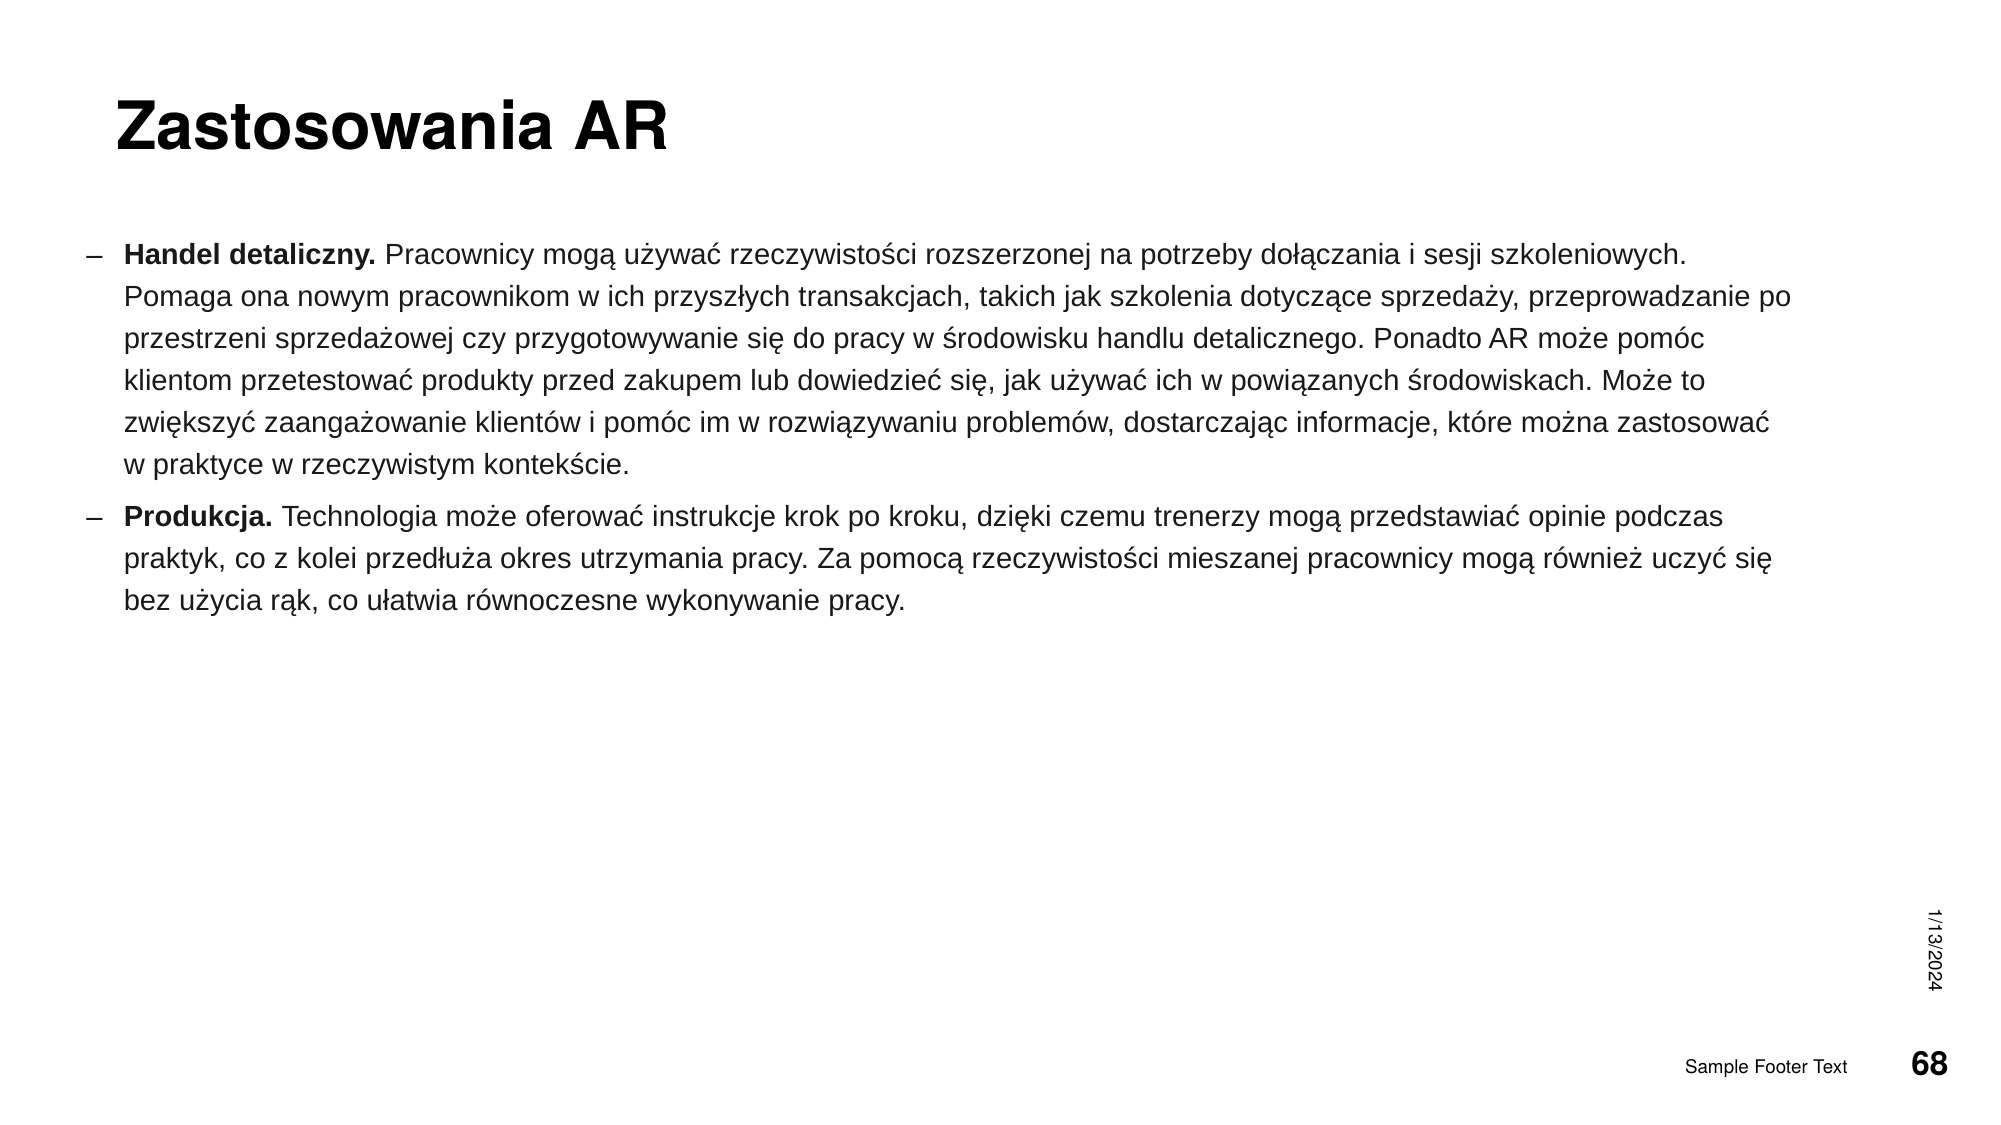

# Zastosowania AR

Handel detaliczny. Pracownicy mogą używać rzeczywistości rozszerzonej na potrzeby dołączania i sesji szkoleniowych. Pomaga ona nowym pracownikom w ich przyszłych transakcjach, takich jak szkolenia dotyczące sprzedaży, przeprowadzanie po przestrzeni sprzedażowej czy przygotowywanie się do pracy w środowisku handlu detalicznego. Ponadto AR może pomóc klientom przetestować produkty przed zakupem lub dowiedzieć się, jak używać ich w powiązanych środowiskach. Może to zwiększyć zaangażowanie klientów i pomóc im w rozwiązywaniu problemów, dostarczając informacje, które można zastosować w praktyce w rzeczywistym kontekście.
Produkcja. Technologia może oferować instrukcje krok po kroku, dzięki czemu trenerzy mogą przedstawiać opinie podczas praktyk, co z kolei przedłuża okres utrzymania pracy. Za pomocą rzeczywistości mieszanej pracownicy mogą również uczyć się bez użycia rąk, co ułatwia równoczesne wykonywanie pracy.

1/13/2024
Sample Footer Text
68